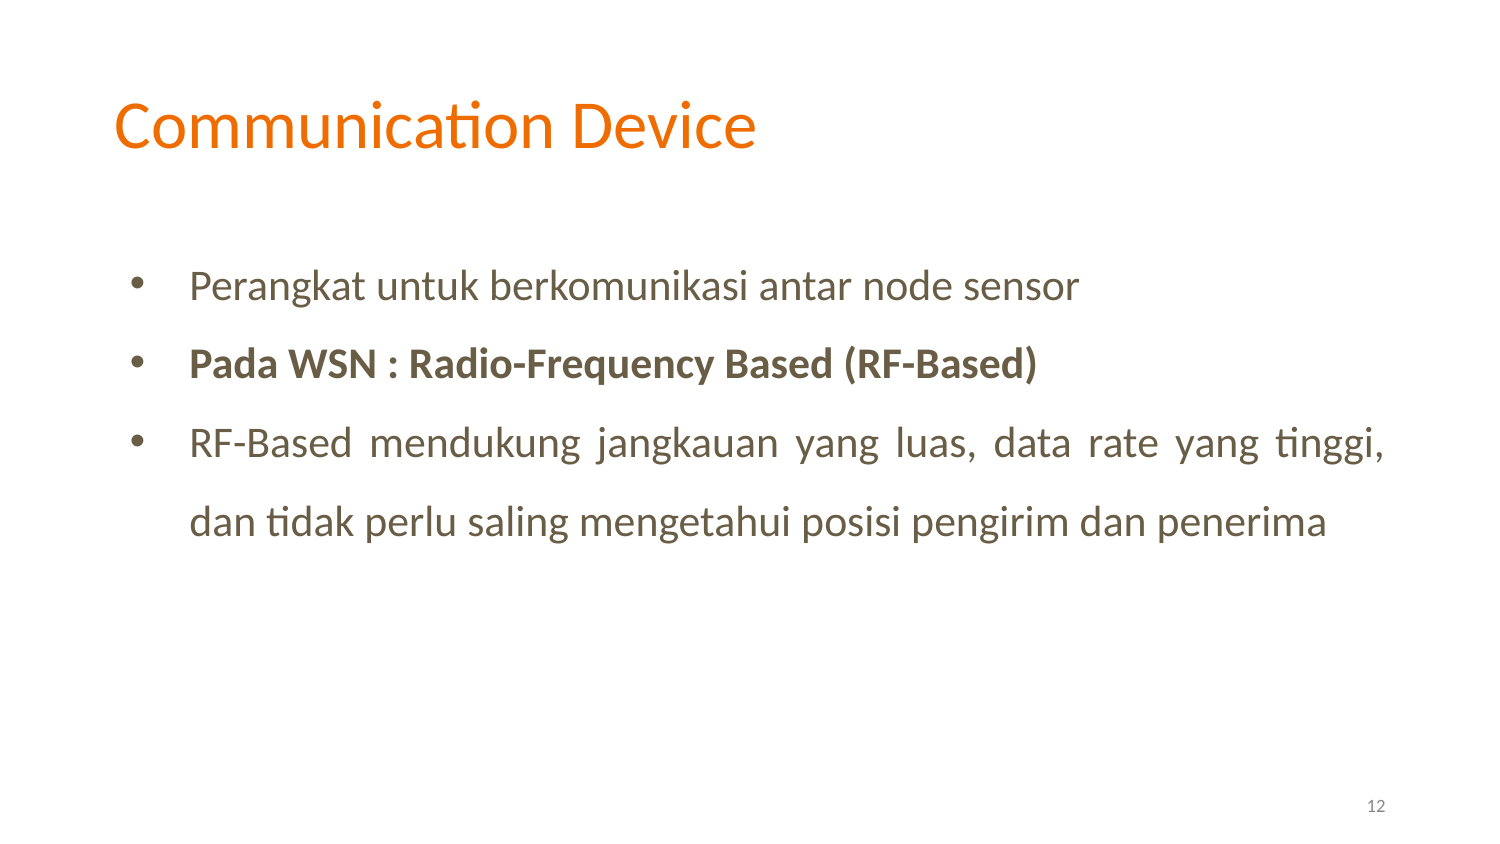

# Communication Device
Perangkat untuk berkomunikasi antar node sensor
Pada WSN : Radio-Frequency Based (RF-Based)
RF-Based mendukung jangkauan yang luas, data rate yang tinggi, dan tidak perlu saling mengetahui posisi pengirim dan penerima
12